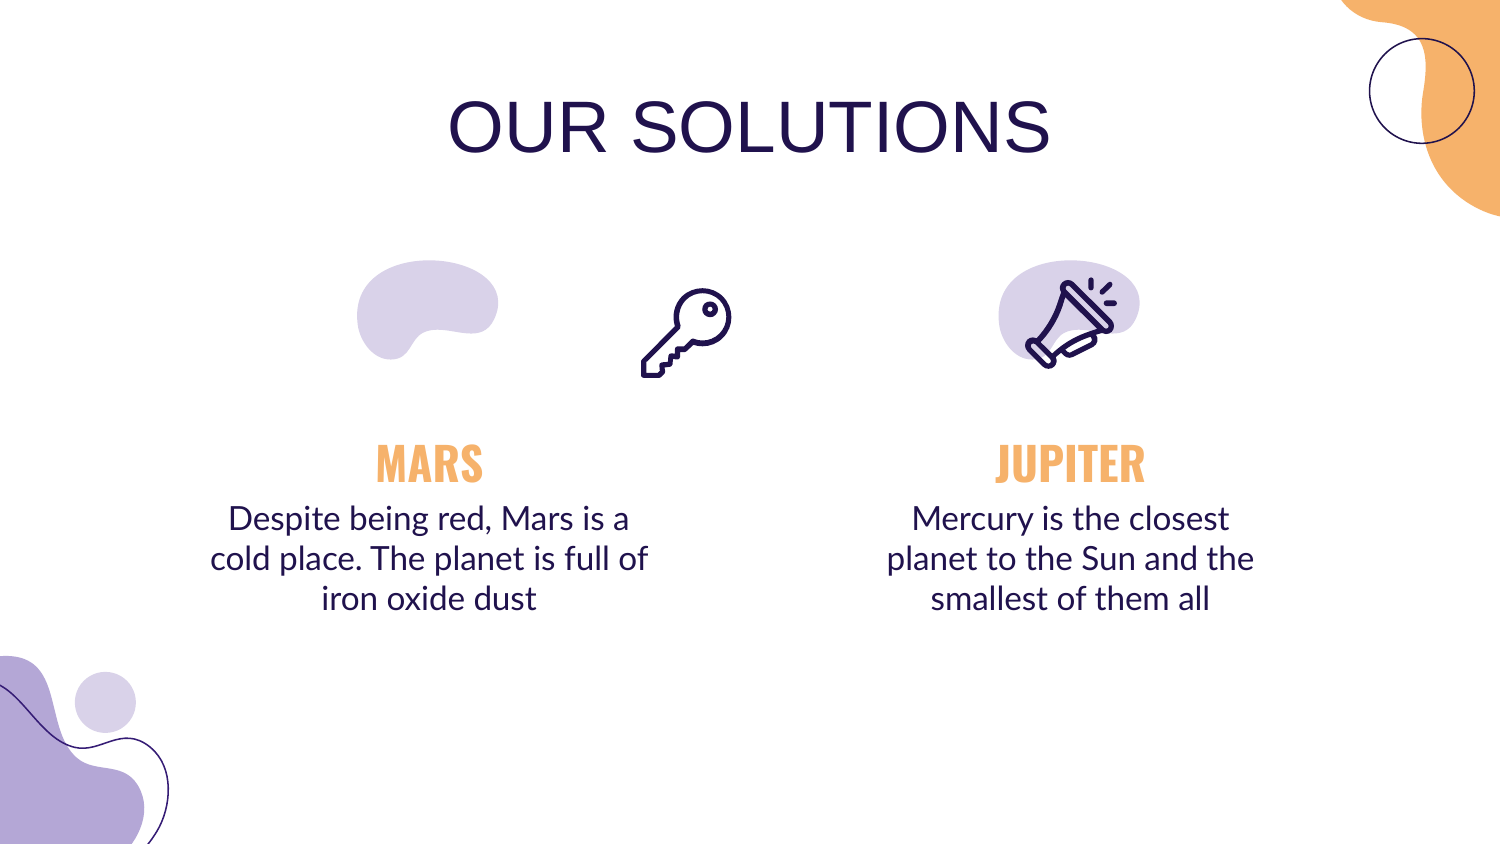

# OUR SOLUTIONS

JUPITER
MARS
Despite being red, Mars is a cold place. The planet is full of iron oxide dust
Mercury is the closest
planet to the Sun and the smallest of them all